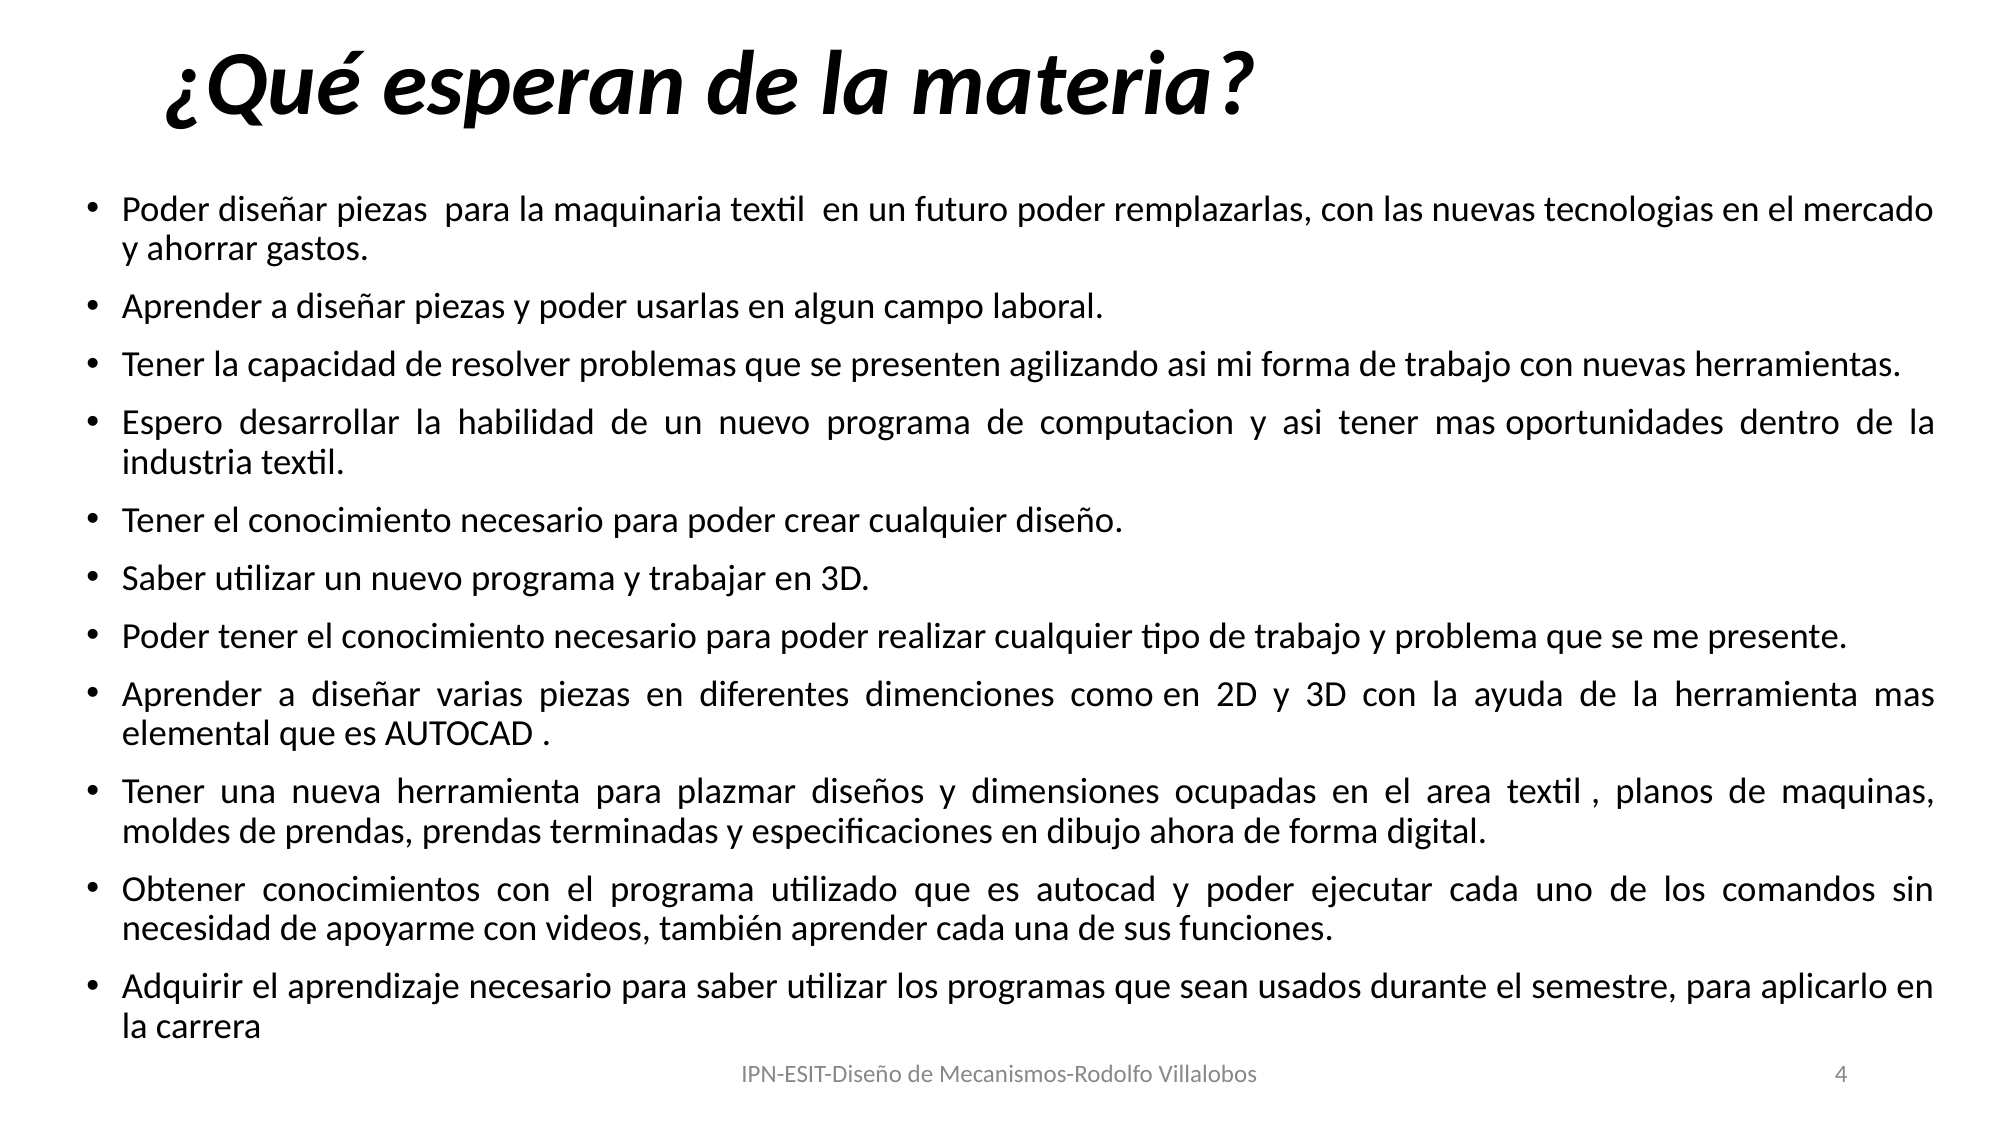

# ¿Qué esperan de la materia?
Poder diseñar piezas  para la maquinaria textil  en un futuro poder remplazarlas, con las nuevas tecnologias en el mercado y ahorrar gastos.
Aprender a diseñar piezas y poder usarlas en algun campo laboral.
Tener la capacidad de resolver problemas que se presenten agilizando asi mi forma de trabajo con nuevas herramientas.
Espero desarrollar la habilidad de un nuevo programa de computacion y asi tener mas oportunidades dentro de la industria textil.
Tener el conocimiento necesario para poder crear cualquier diseño.
Saber utilizar un nuevo programa y trabajar en 3D.
Poder tener el conocimiento necesario para poder realizar cualquier tipo de trabajo y problema que se me presente.
Aprender a diseñar varias piezas en diferentes dimenciones como en 2D y 3D con la ayuda de la herramienta mas elemental que es AUTOCAD .
Tener una nueva herramienta para plazmar diseños y dimensiones ocupadas en el area textil , planos de maquinas, moldes de prendas, prendas terminadas y especificaciones en dibujo ahora de forma digital.
Obtener conocimientos con el programa utilizado que es autocad y poder ejecutar cada uno de los comandos sin necesidad de apoyarme con videos, también aprender cada una de sus funciones.
Adquirir el aprendizaje necesario para saber utilizar los programas que sean usados durante el semestre, para aplicarlo en la carrera

IPN-ESIT-Diseño de Mecanismos-Rodolfo Villalobos
4